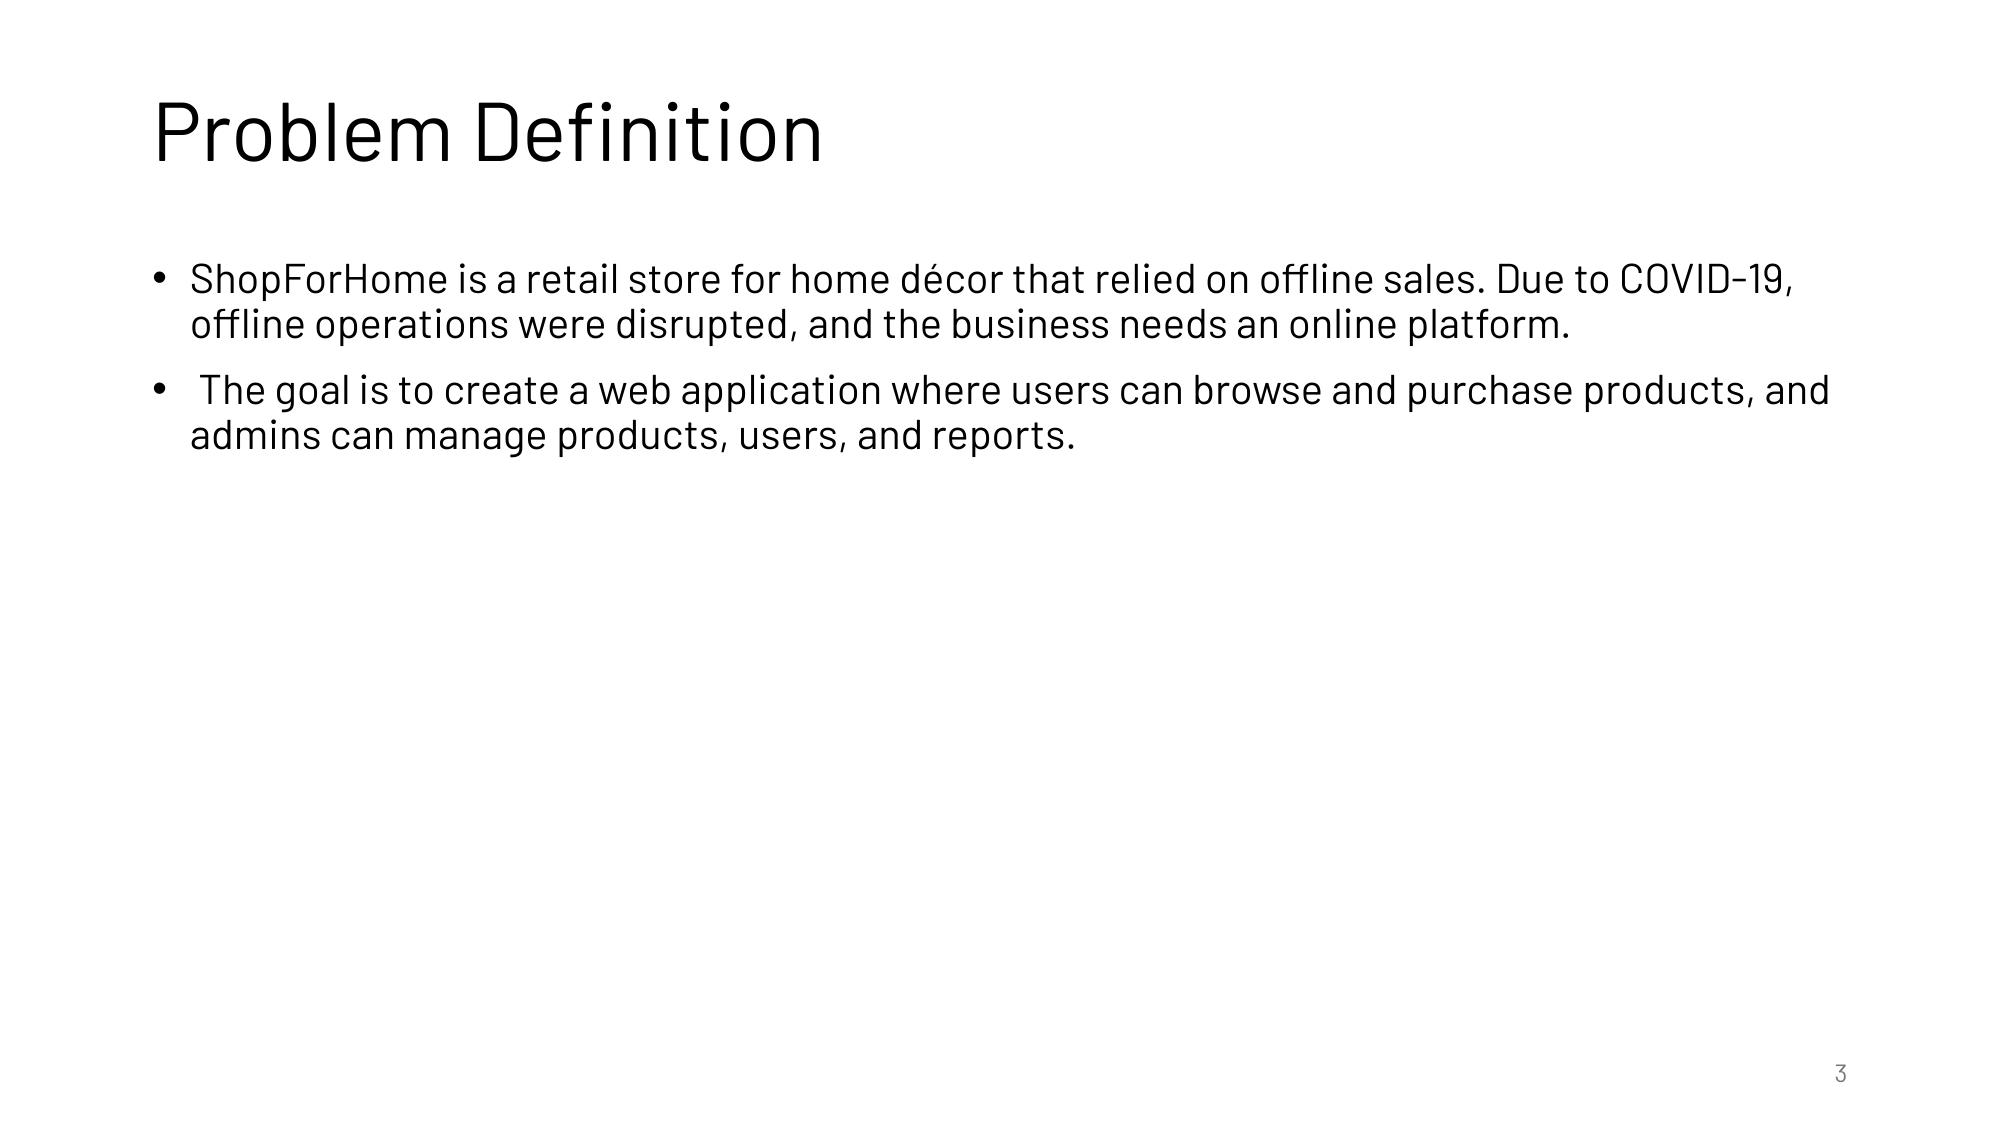

# Problem Definition
ShopForHome is a retail store for home décor that relied on offline sales. Due to COVID‑19, offline operations were disrupted, and the business needs an online platform.
 The goal is to create a web application where users can browse and purchase products, and admins can manage products, users, and reports.

3